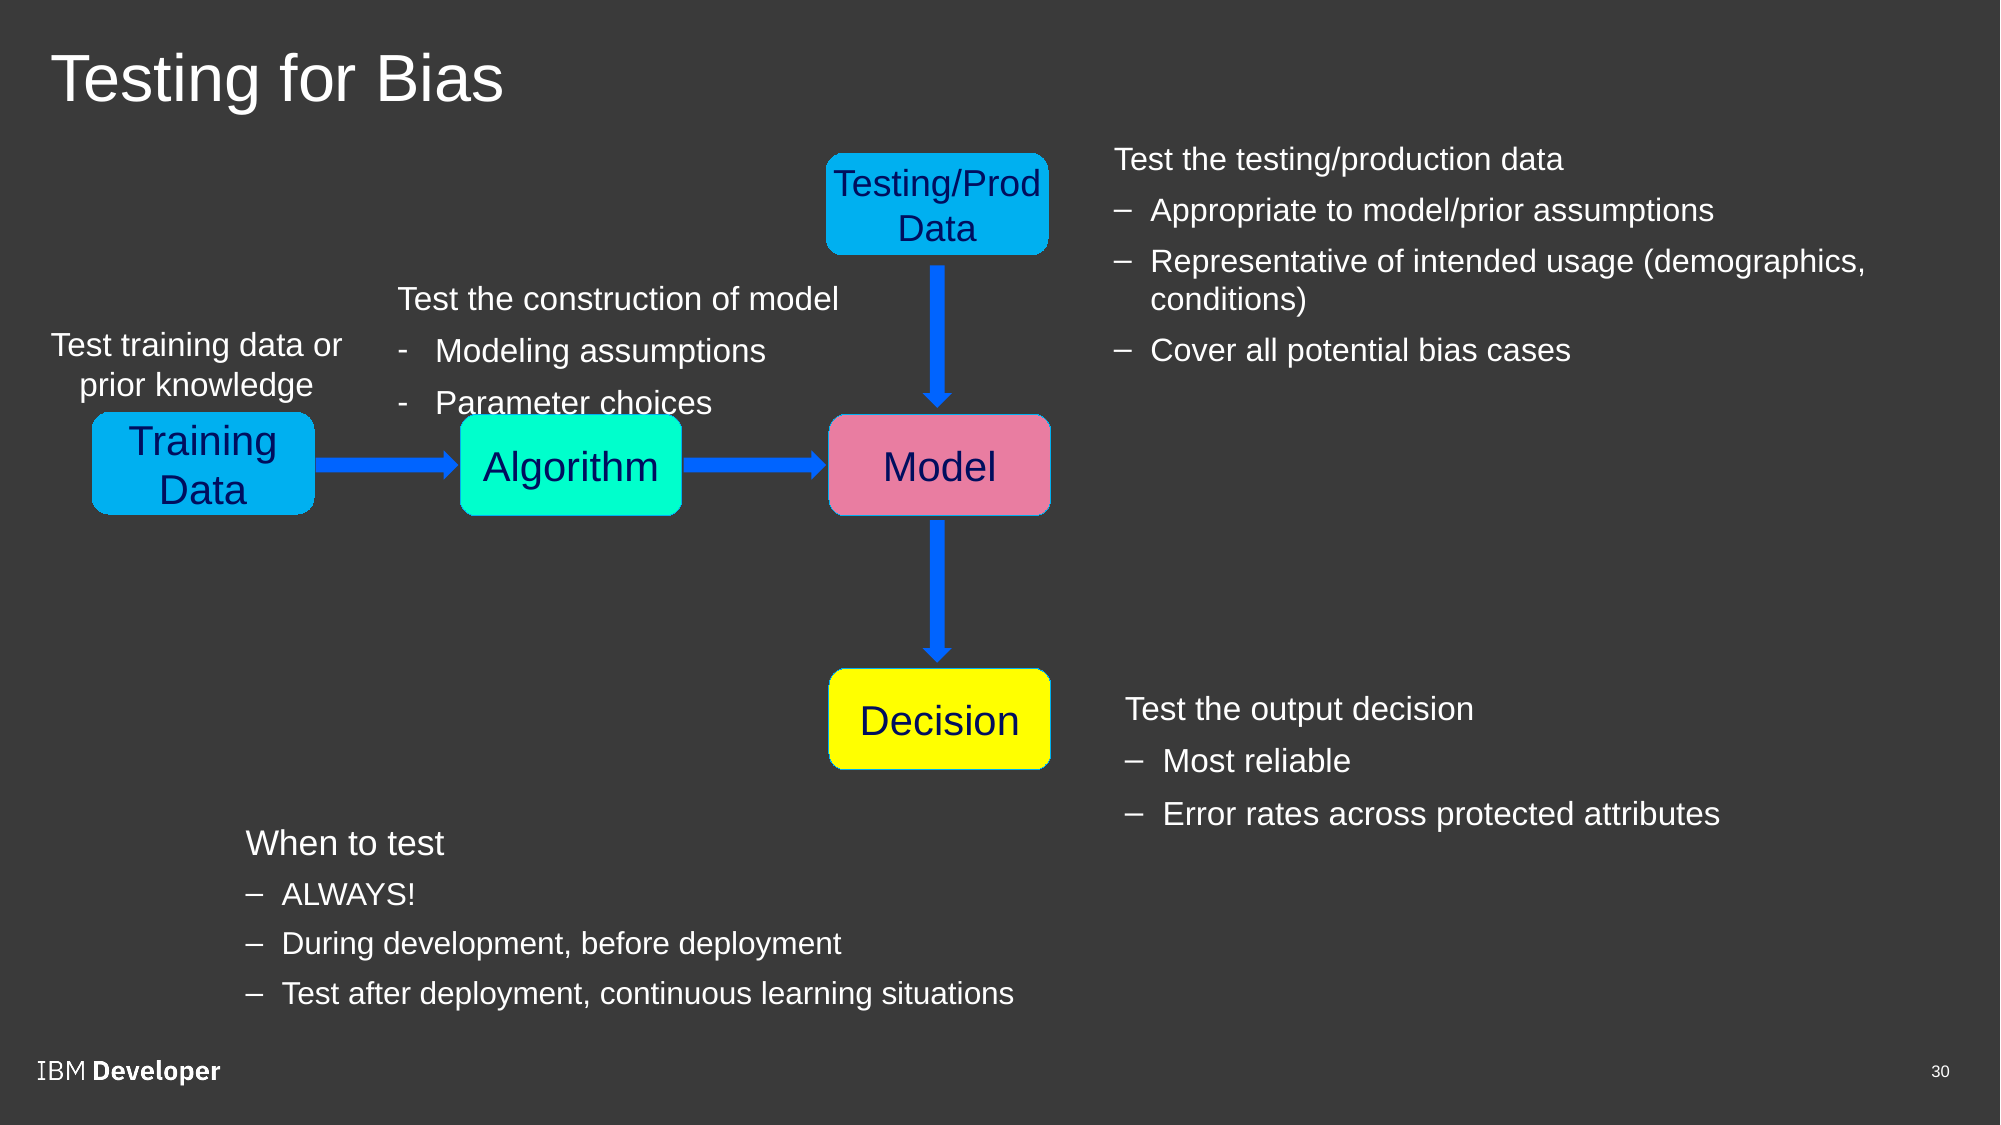

# Testing for Bias
Test the testing/production data
Appropriate to model/prior assumptions
Representative of intended usage (demographics, conditions)
Cover all potential bias cases

Testing/Prod
Data
Test the construction of model
Modeling assumptions
Parameter choices
Test training data or prior knowledge

Training
Data
Algorithm
Model

Decision
Test the output decision
Most reliable
Error rates across protected attributes
When to test
ALWAYS!
During development, before deployment
Test after deployment, continuous learning situations
30